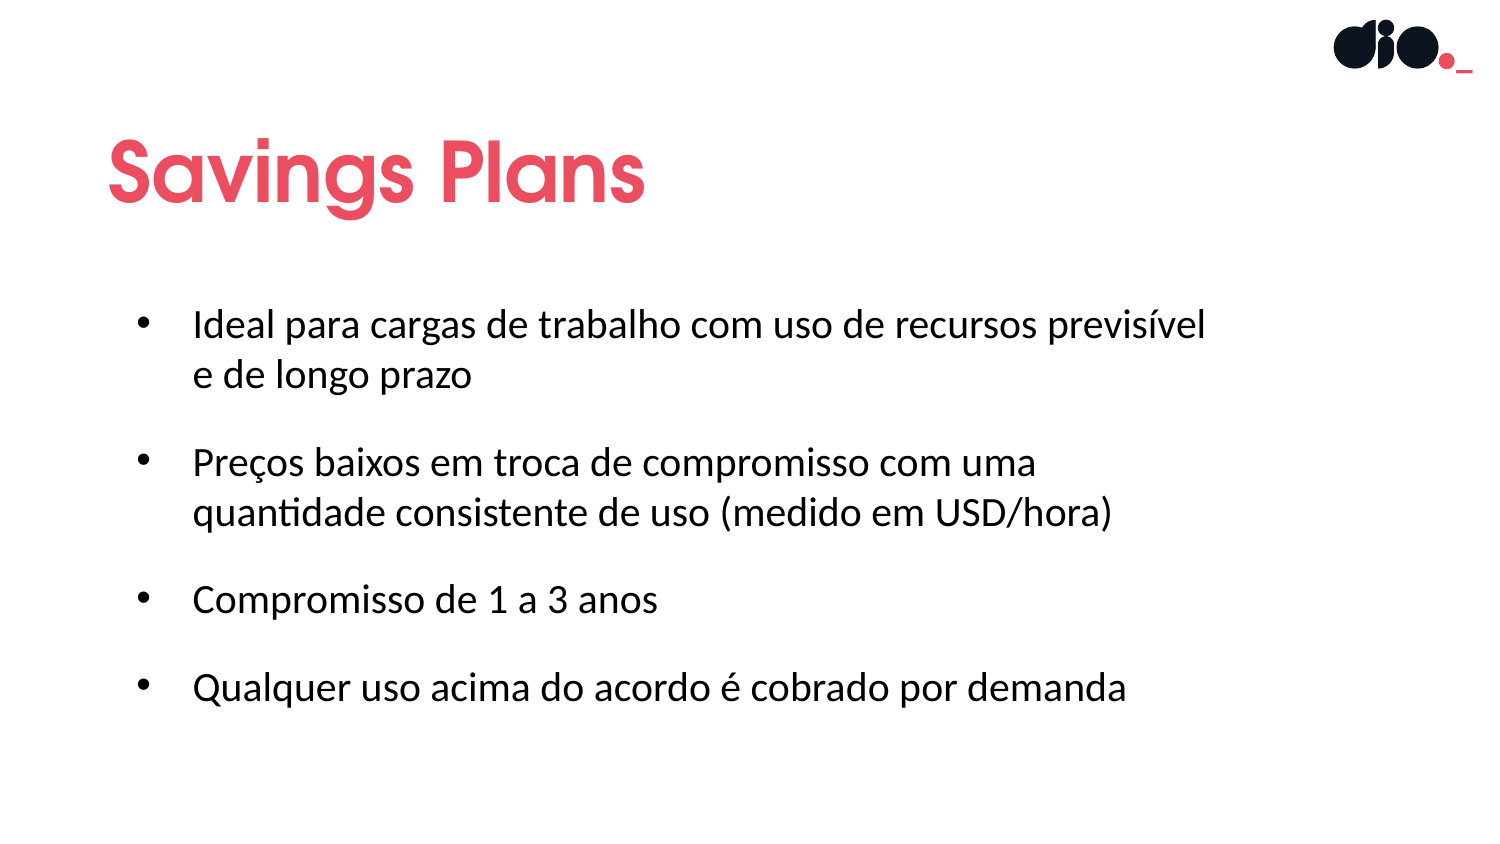

Savings Plans
Ideal para cargas de trabalho com uso de recursos previsível e de longo prazo
Preços baixos em troca de compromisso com uma quantidade consistente de uso (medido em USD/hora)
Compromisso de 1 a 3 anos
Qualquer uso acima do acordo é cobrado por demanda